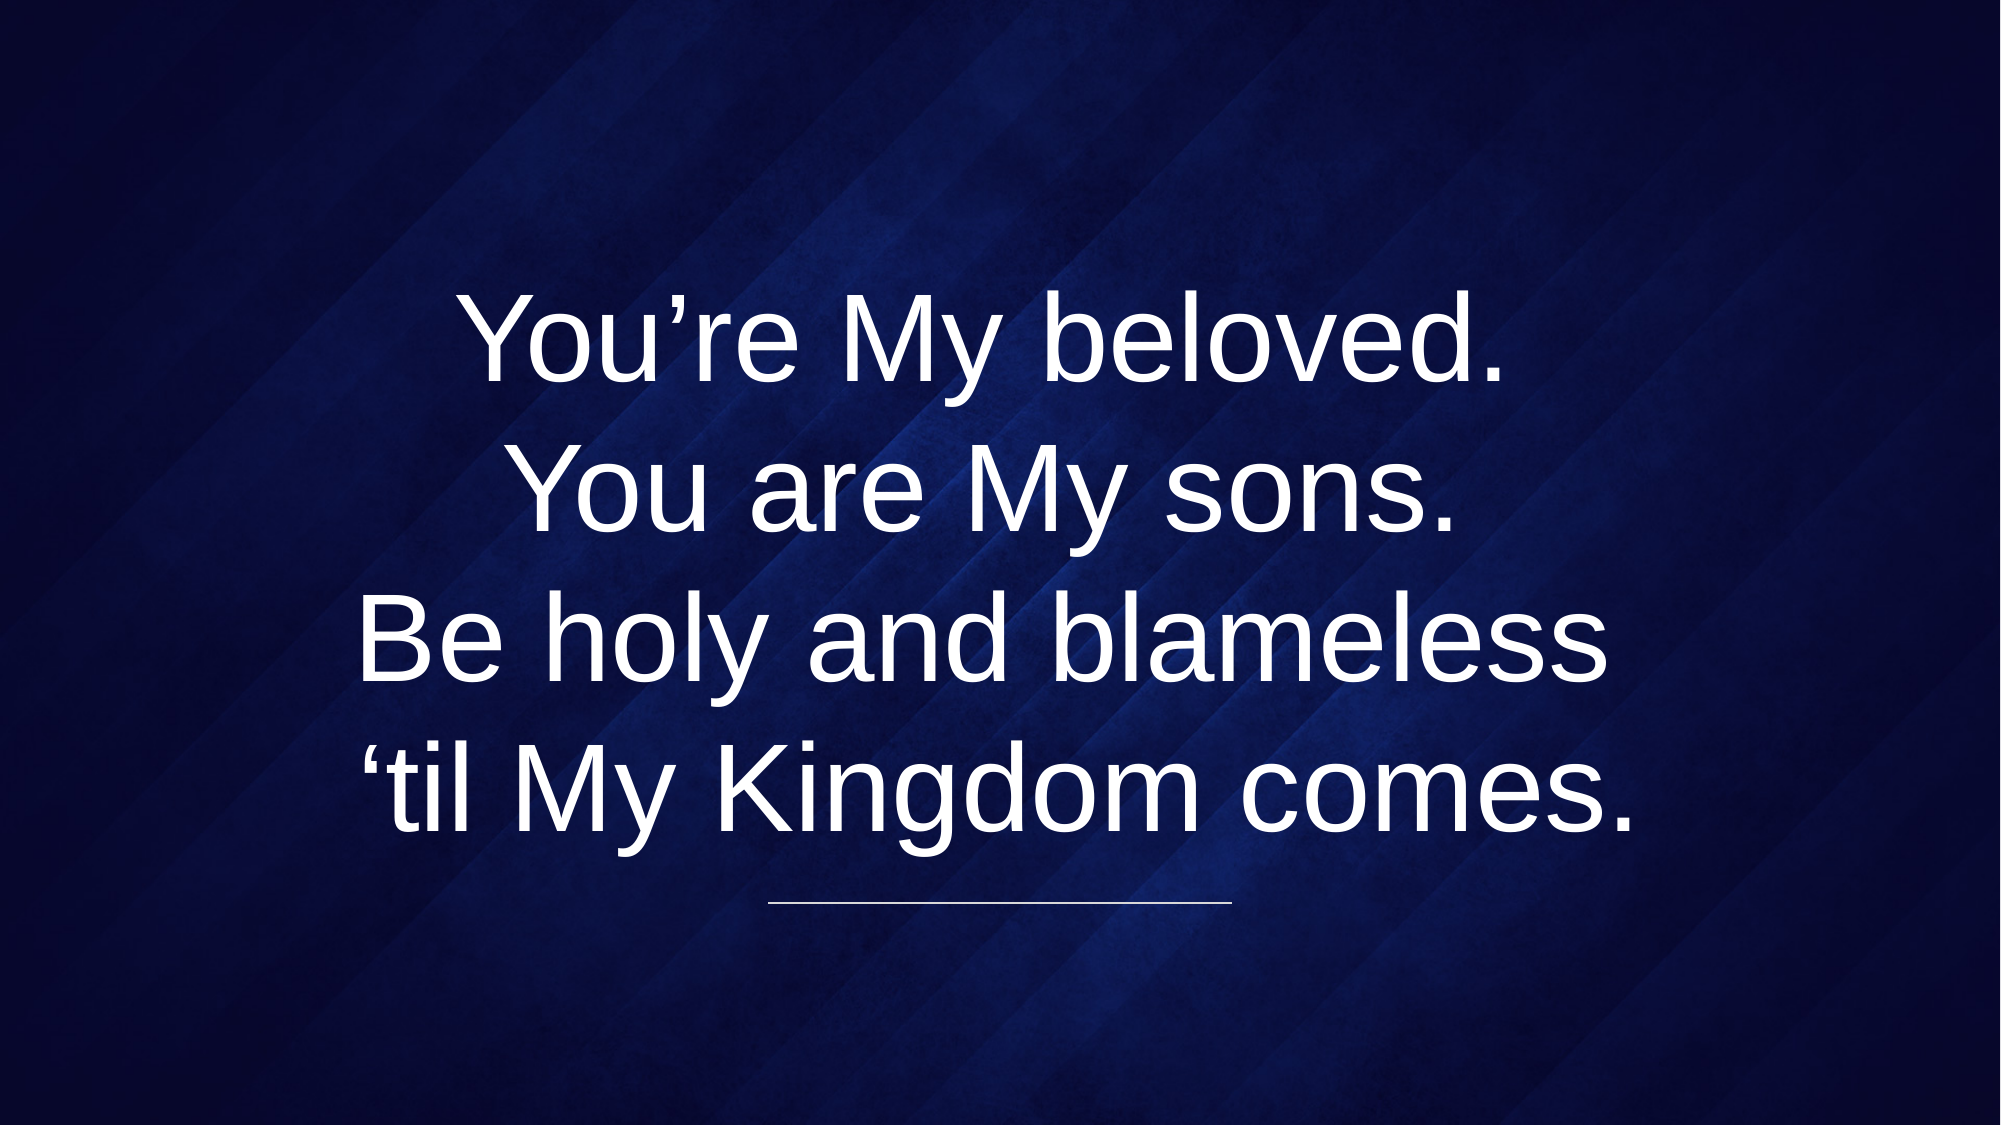

# You’re My beloved. You are My sons. Be holy and blameless ‘til My Kingdom comes.